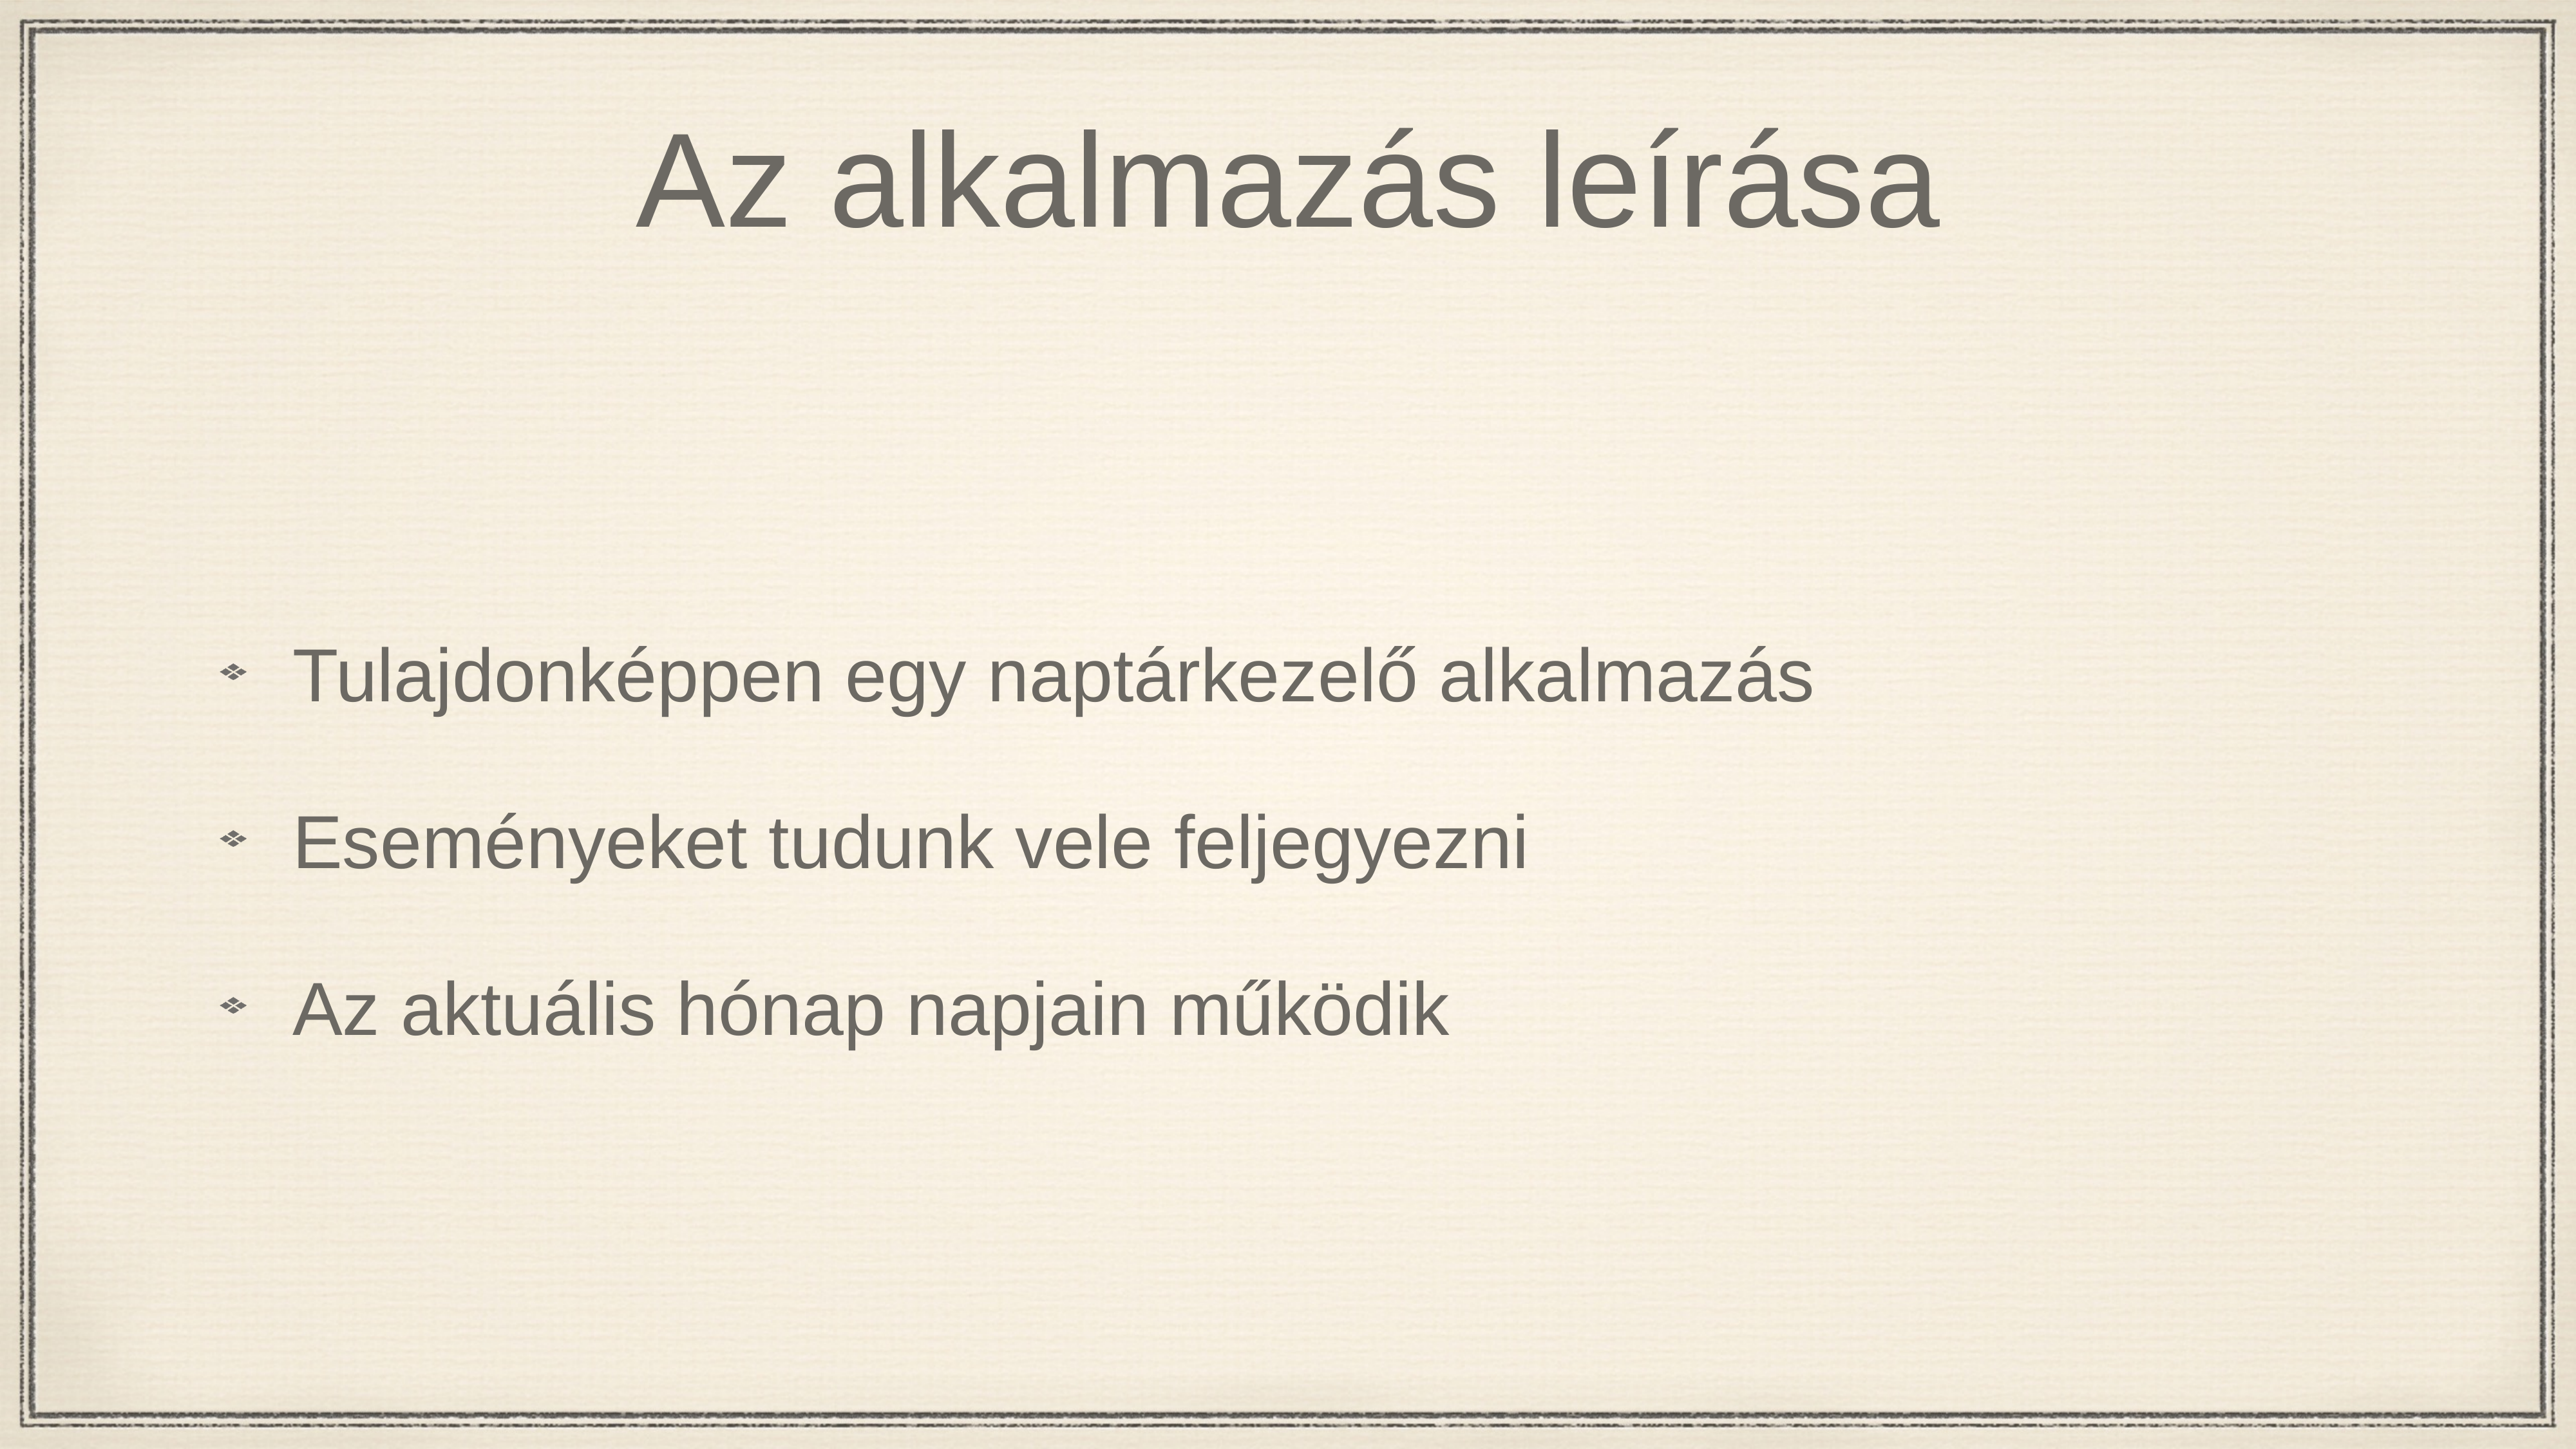

# Az alkalmazás leírása
Tulajdonképpen egy naptárkezelő alkalmazás
Eseményeket tudunk vele feljegyezni
Az aktuális hónap napjain működik